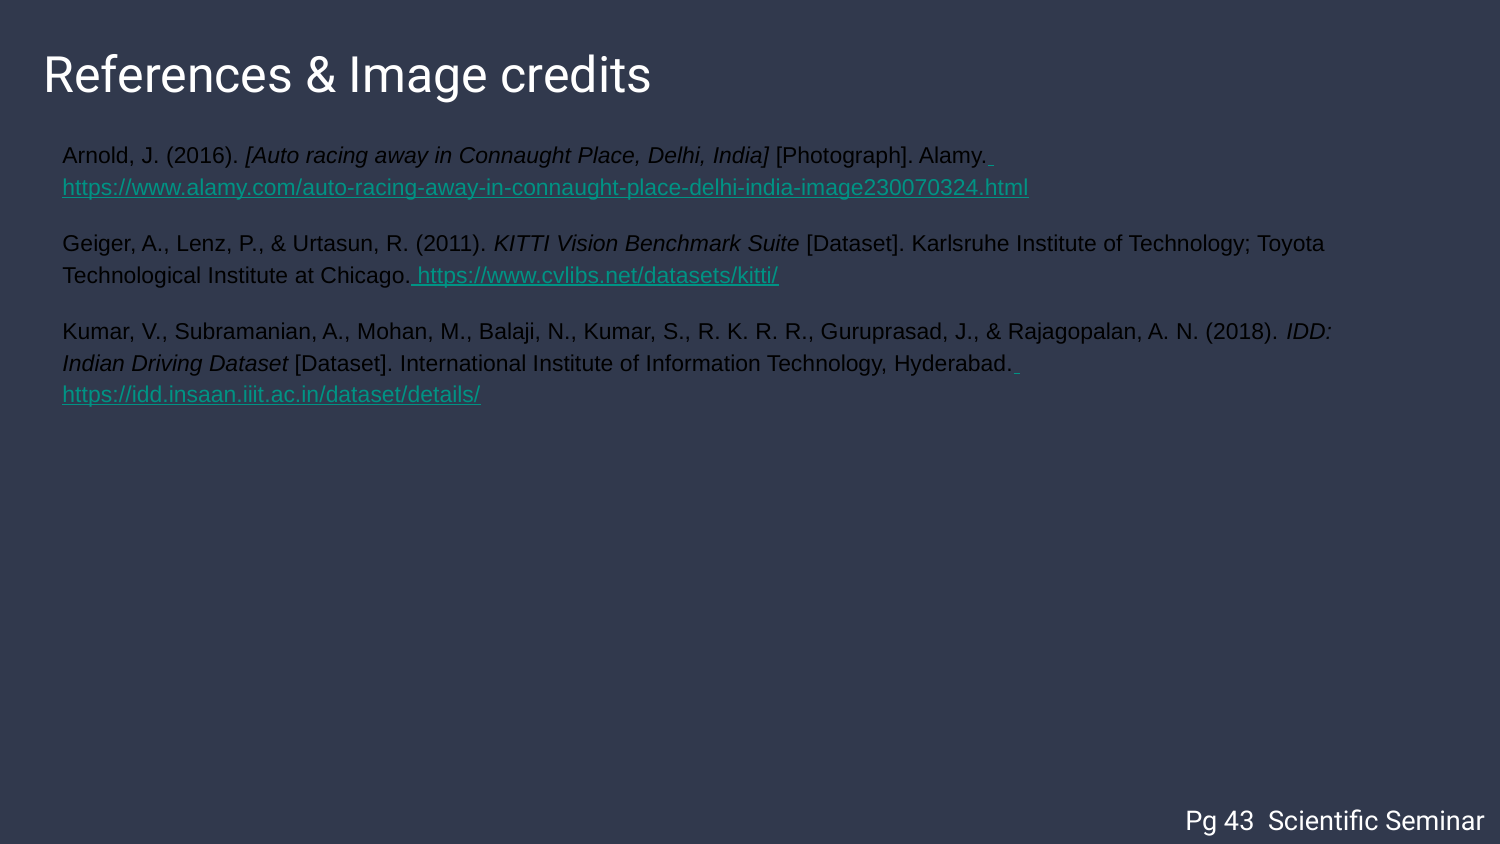

References & Image credits
Arnold, J. (2016). [Auto racing away in Connaught Place, Delhi, India] [Photograph]. Alamy. https://www.alamy.com/auto-racing-away-in-connaught-place-delhi-india-image230070324.html
Geiger, A., Lenz, P., & Urtasun, R. (2011). KITTI Vision Benchmark Suite [Dataset]. Karlsruhe Institute of Technology; Toyota Technological Institute at Chicago. https://www.cvlibs.net/datasets/kitti/
Kumar, V., Subramanian, A., Mohan, M., Balaji, N., Kumar, S., R. K. R. R., Guruprasad, J., & Rajagopalan, A. N. (2018). IDD: Indian Driving Dataset [Dataset]. International Institute of Information Technology, Hyderabad. https://idd.insaan.iiit.ac.in/dataset/details/

Pg 43  Scientific Seminar